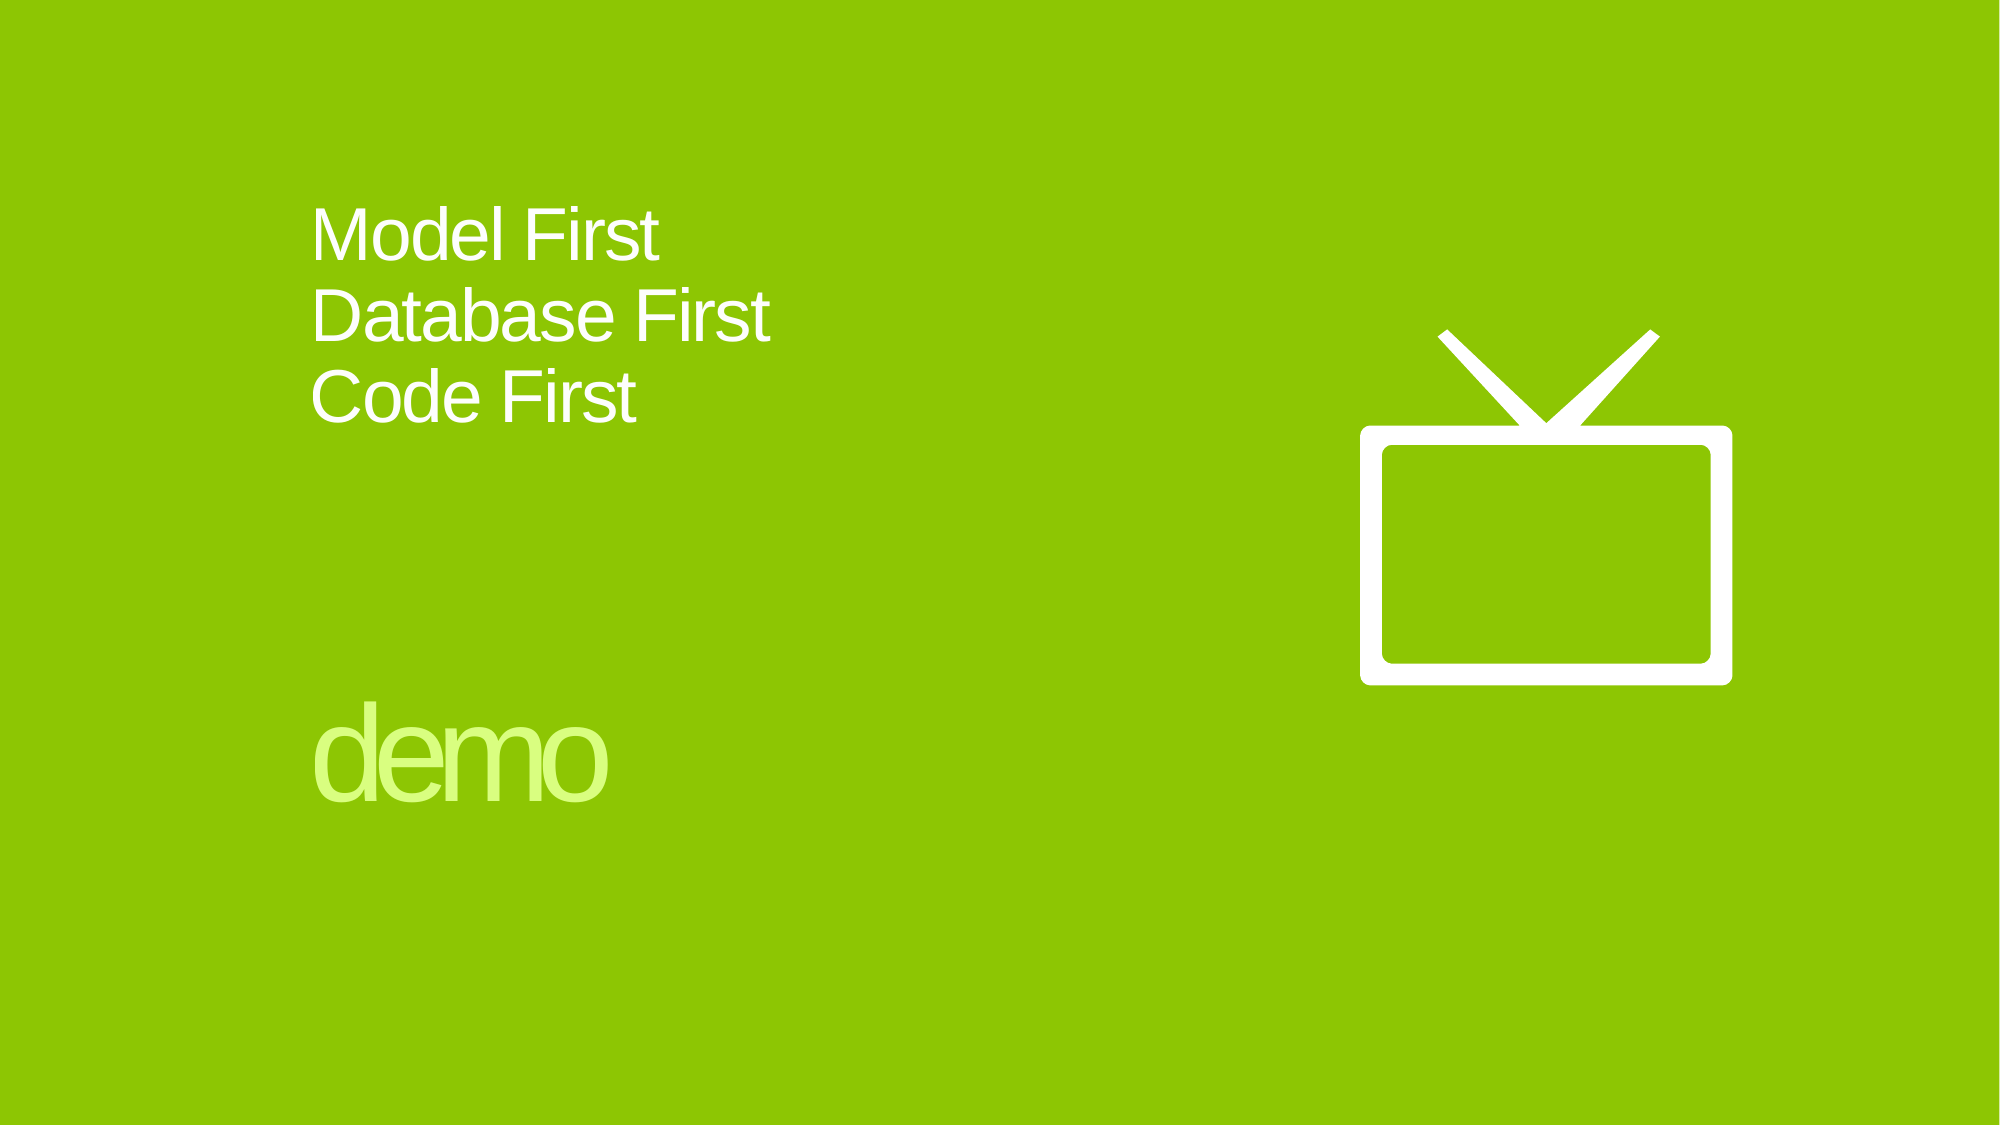

# Model First Database First Code First
demo